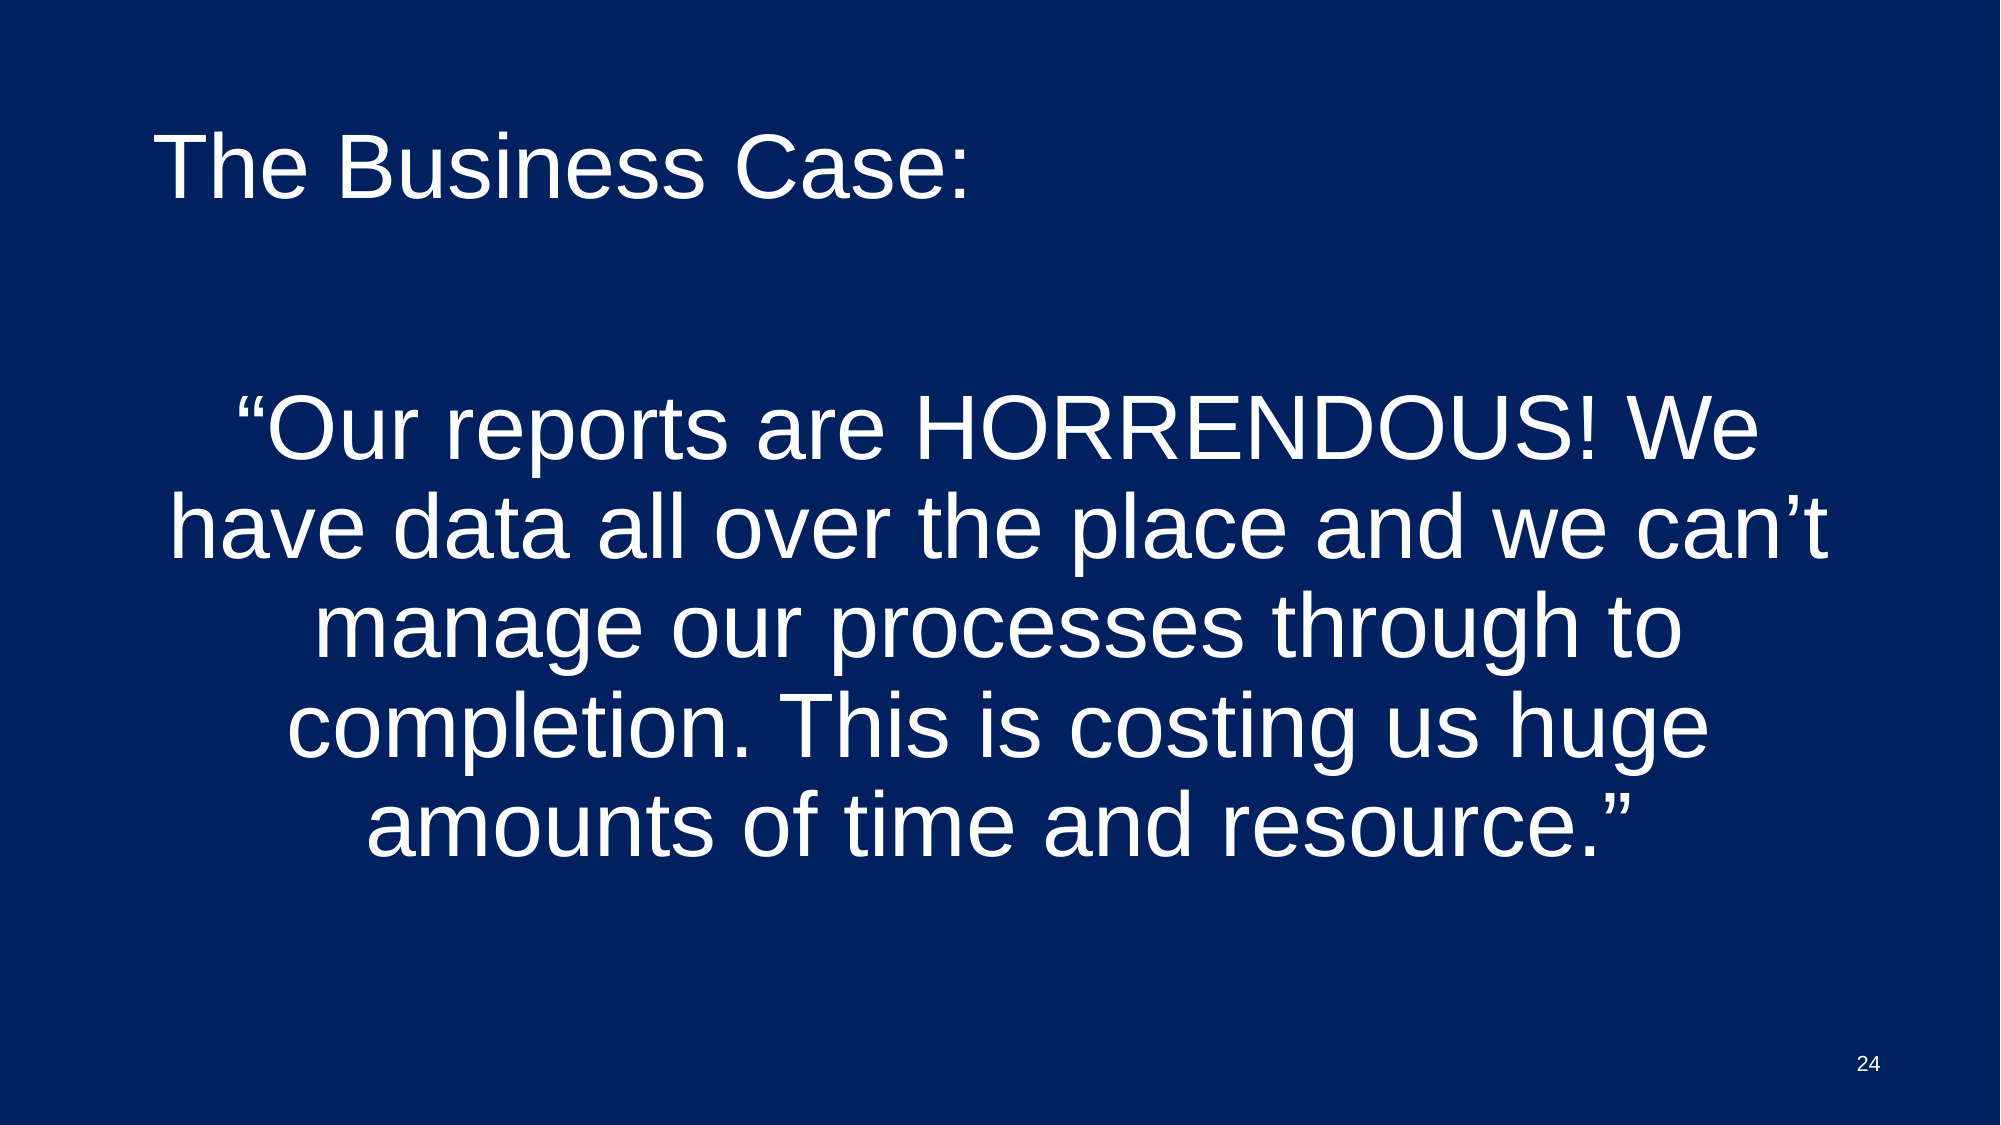

# The Business Case:
“Our reports are HORRENDOUS! We have data all over the place and we can’t manage our processes through to completion. This is costing us huge amounts of time and resource.”